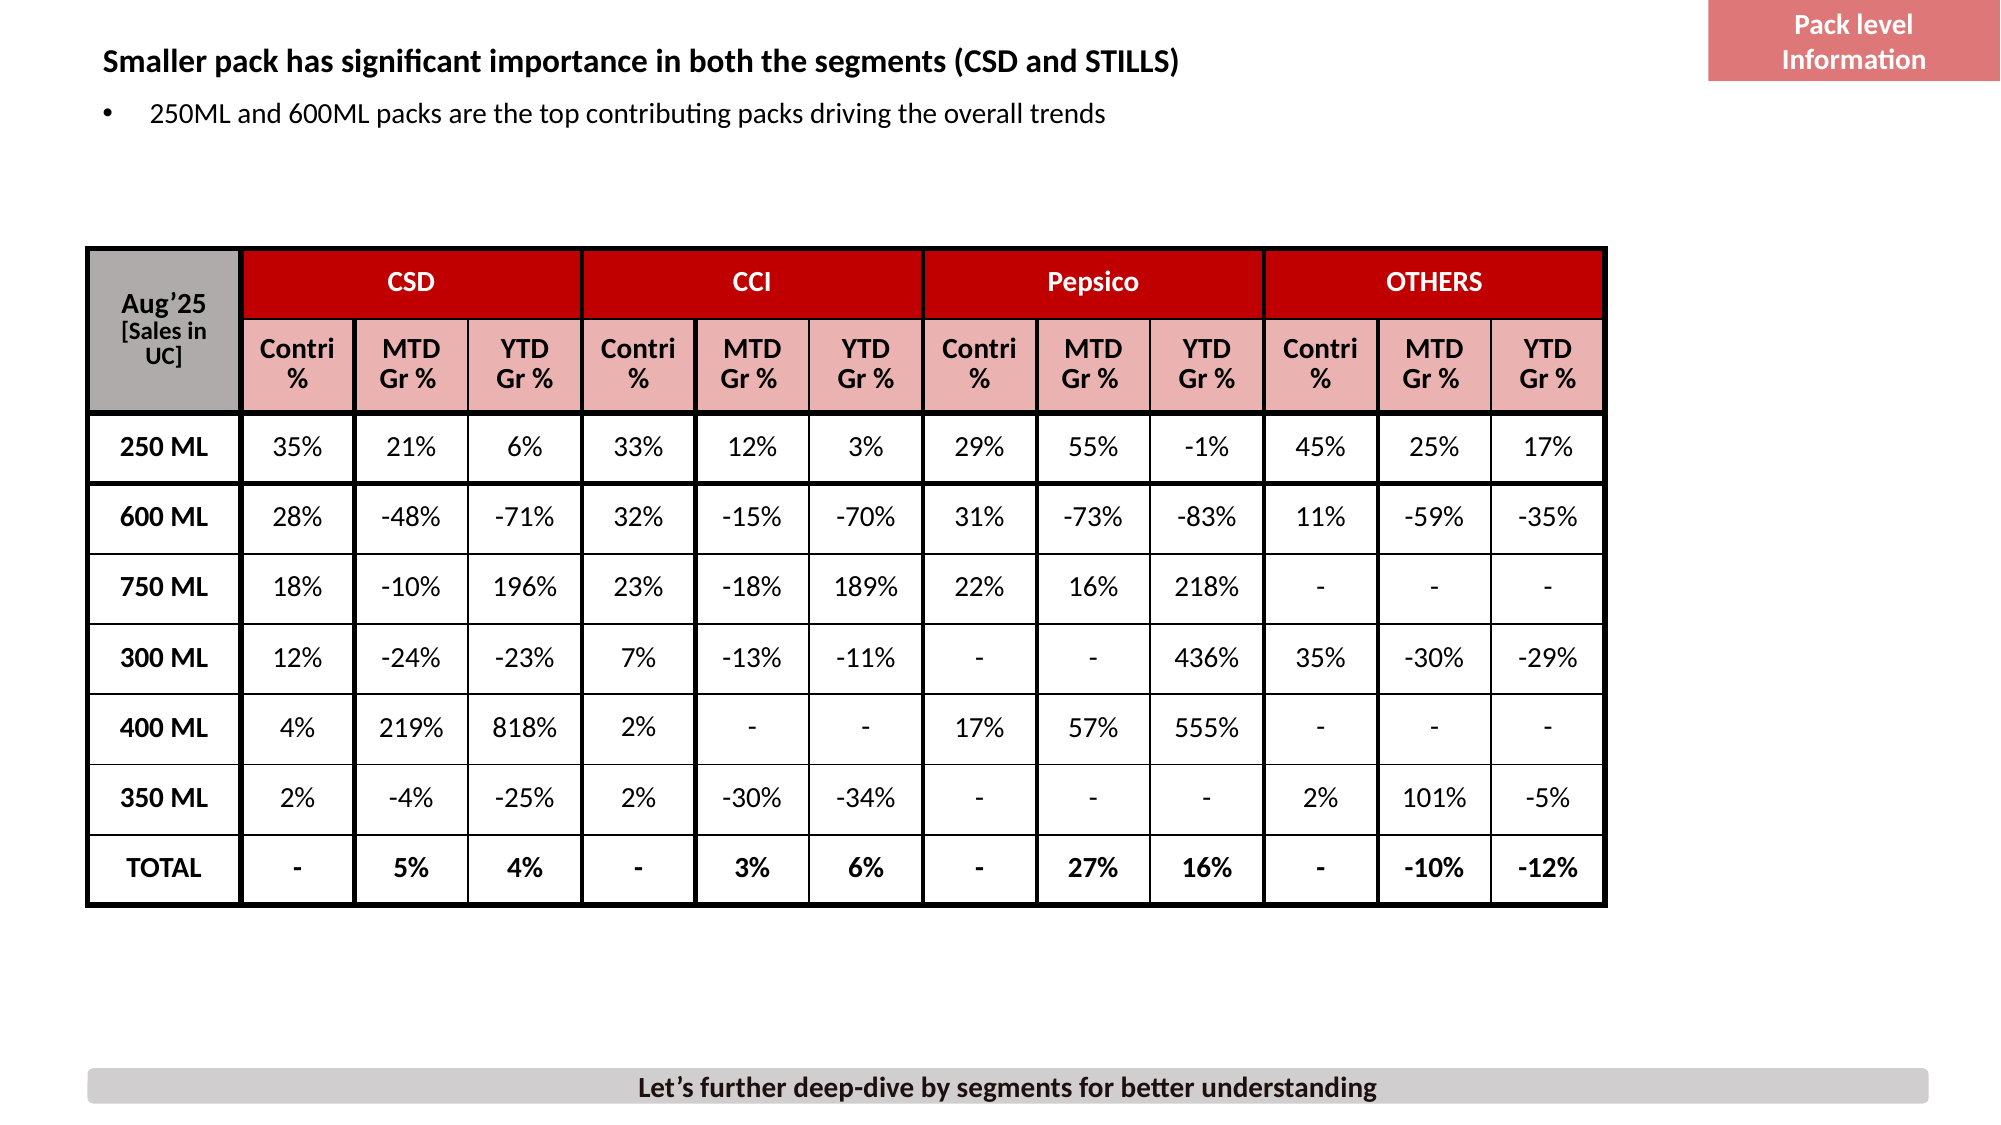

Pack level Information
# Smaller pack has significant importance in both the segments (CSD and STILLS)
250ML and 600ML packs are the top contributing packs driving the overall trends
| Aug’25 [Sales in UC] | CSD |  |  | CCI |  |  | Pepsico |  |  | OTHERS |  |  |
| --- | --- | --- | --- | --- | --- | --- | --- | --- | --- | --- | --- | --- |
|  | Contri % | MTD Gr % | YTD Gr % | Contri % | MTD Gr % | YTD Gr % | Contri % | MTD Gr % | YTD Gr % | Contri % | MTD Gr % | YTD Gr % |
| 250 ML | 35% | 21% | 6% | 33% | 12% | 3% | 29% | 55% | -1% | 45% | 25% | 17% |
| 600 ML | 28% | -48% | -71% | 32% | -15% | -70% | 31% | -73% | -83% | 11% | -59% | -35% |
| 750 ML | 18% | -10% | 196% | 23% | -18% | 189% | 22% | 16% | 218% | - | - | - |
| 300 ML | 12% | -24% | -23% | 7% | -13% | -11% | - | - | 436% | 35% | -30% | -29% |
| 400 ML | 4% | 219% | 818% | 2% | - | - | 17% | 57% | 555% | - | - | - |
| 350 ML | 2% | -4% | -25% | 2% | -30% | -34% | - | - | - | 2% | 101% | -5% |
| TOTAL | - | 5% | 4% | - | 3% | 6% | - | 27% | 16% | - | -10% | -12% |
Let’s further deep-dive by segments for better understanding